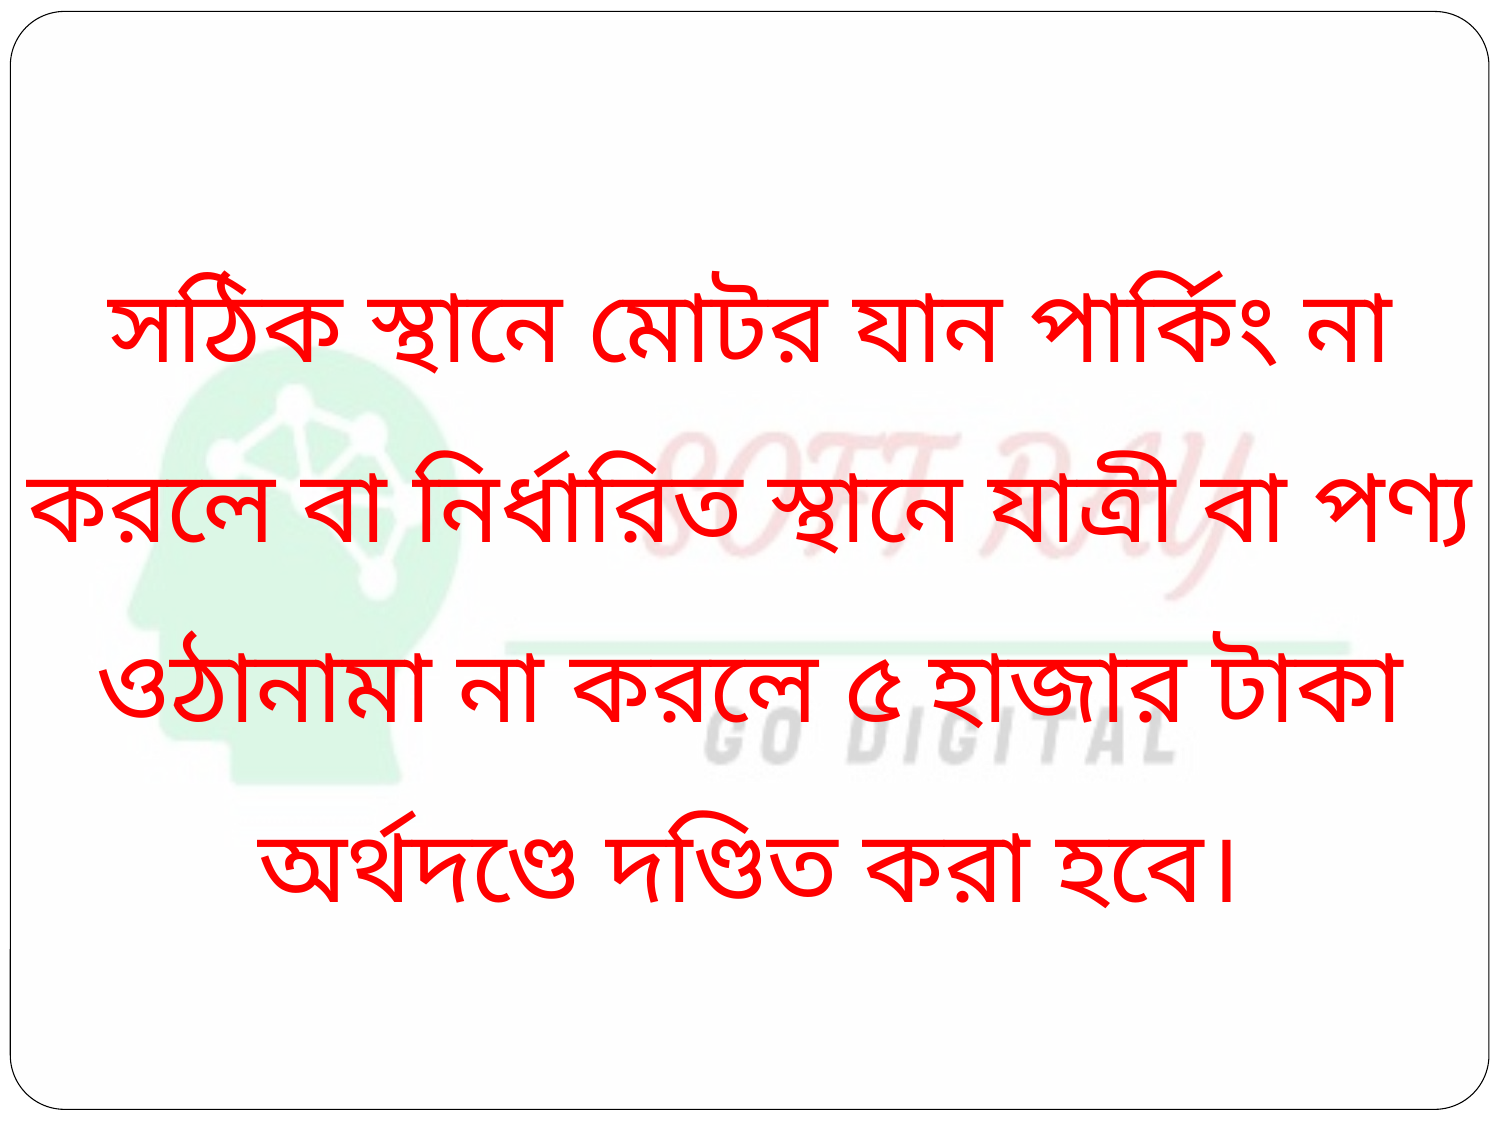

সঠিক স্থানে মোটর যান পার্কিং না করলে বা নির্ধারিত স্থানে যাত্রী বা পণ্য ওঠানামা না করলে ৫ হাজার টাকা অর্থদণ্ডে দণ্ডিত করা হবে।